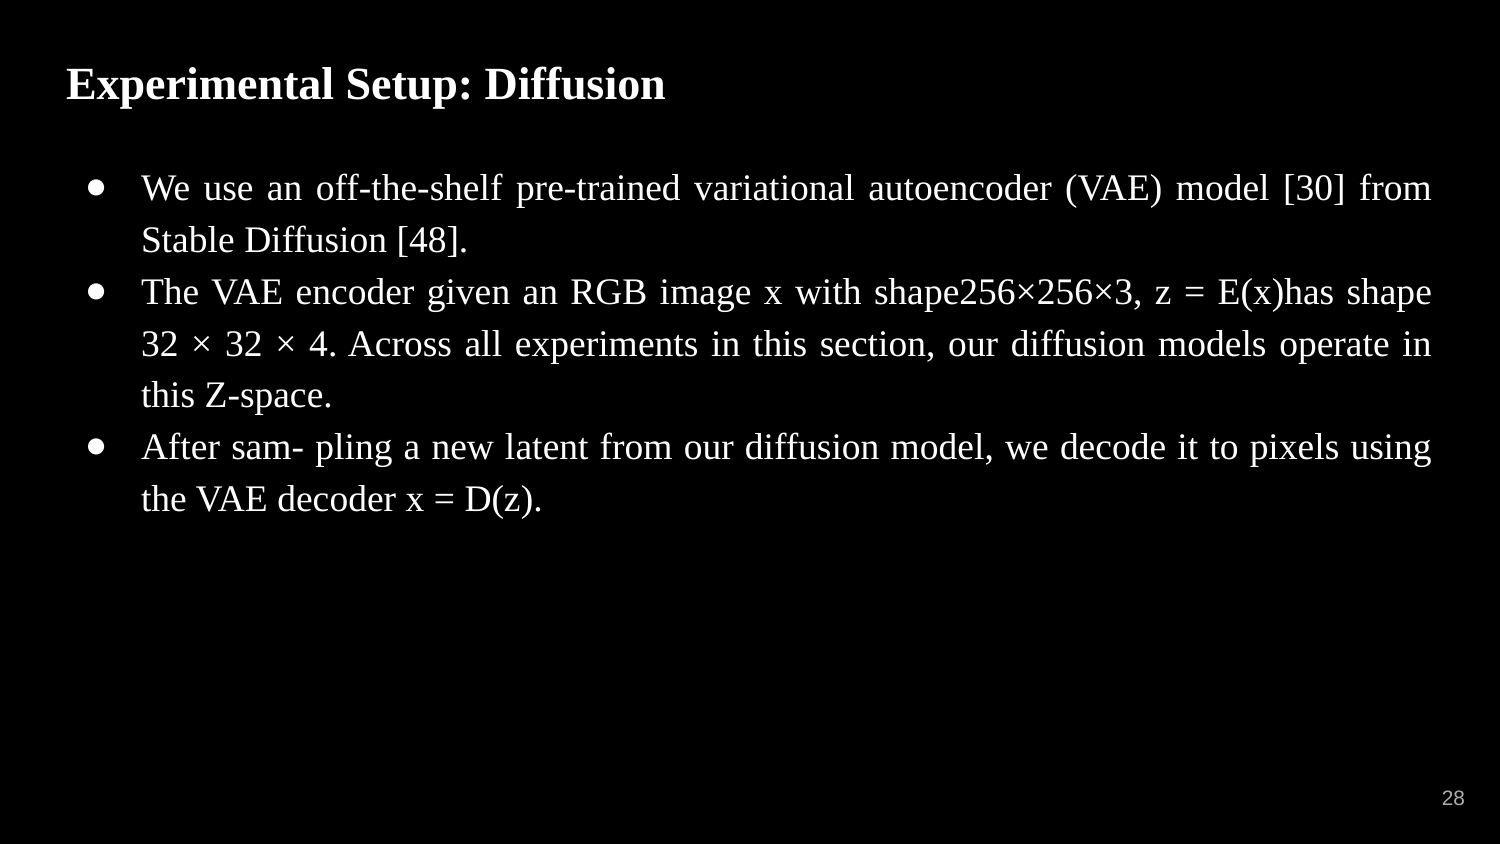

# Experimental Setup: Diffusion

We use an off-the-shelf pre-trained variational autoencoder (VAE) model [30] from Stable Diffusion [48].
The VAE encoder given an RGB image x with shape256×256×3, z = E(x)has shape 32 × 32 × 4. Across all experiments in this section, our diffusion models operate in this Z-space.
After sam- pling a new latent from our diffusion model, we decode it to pixels using the VAE decoder x = D(z).
28